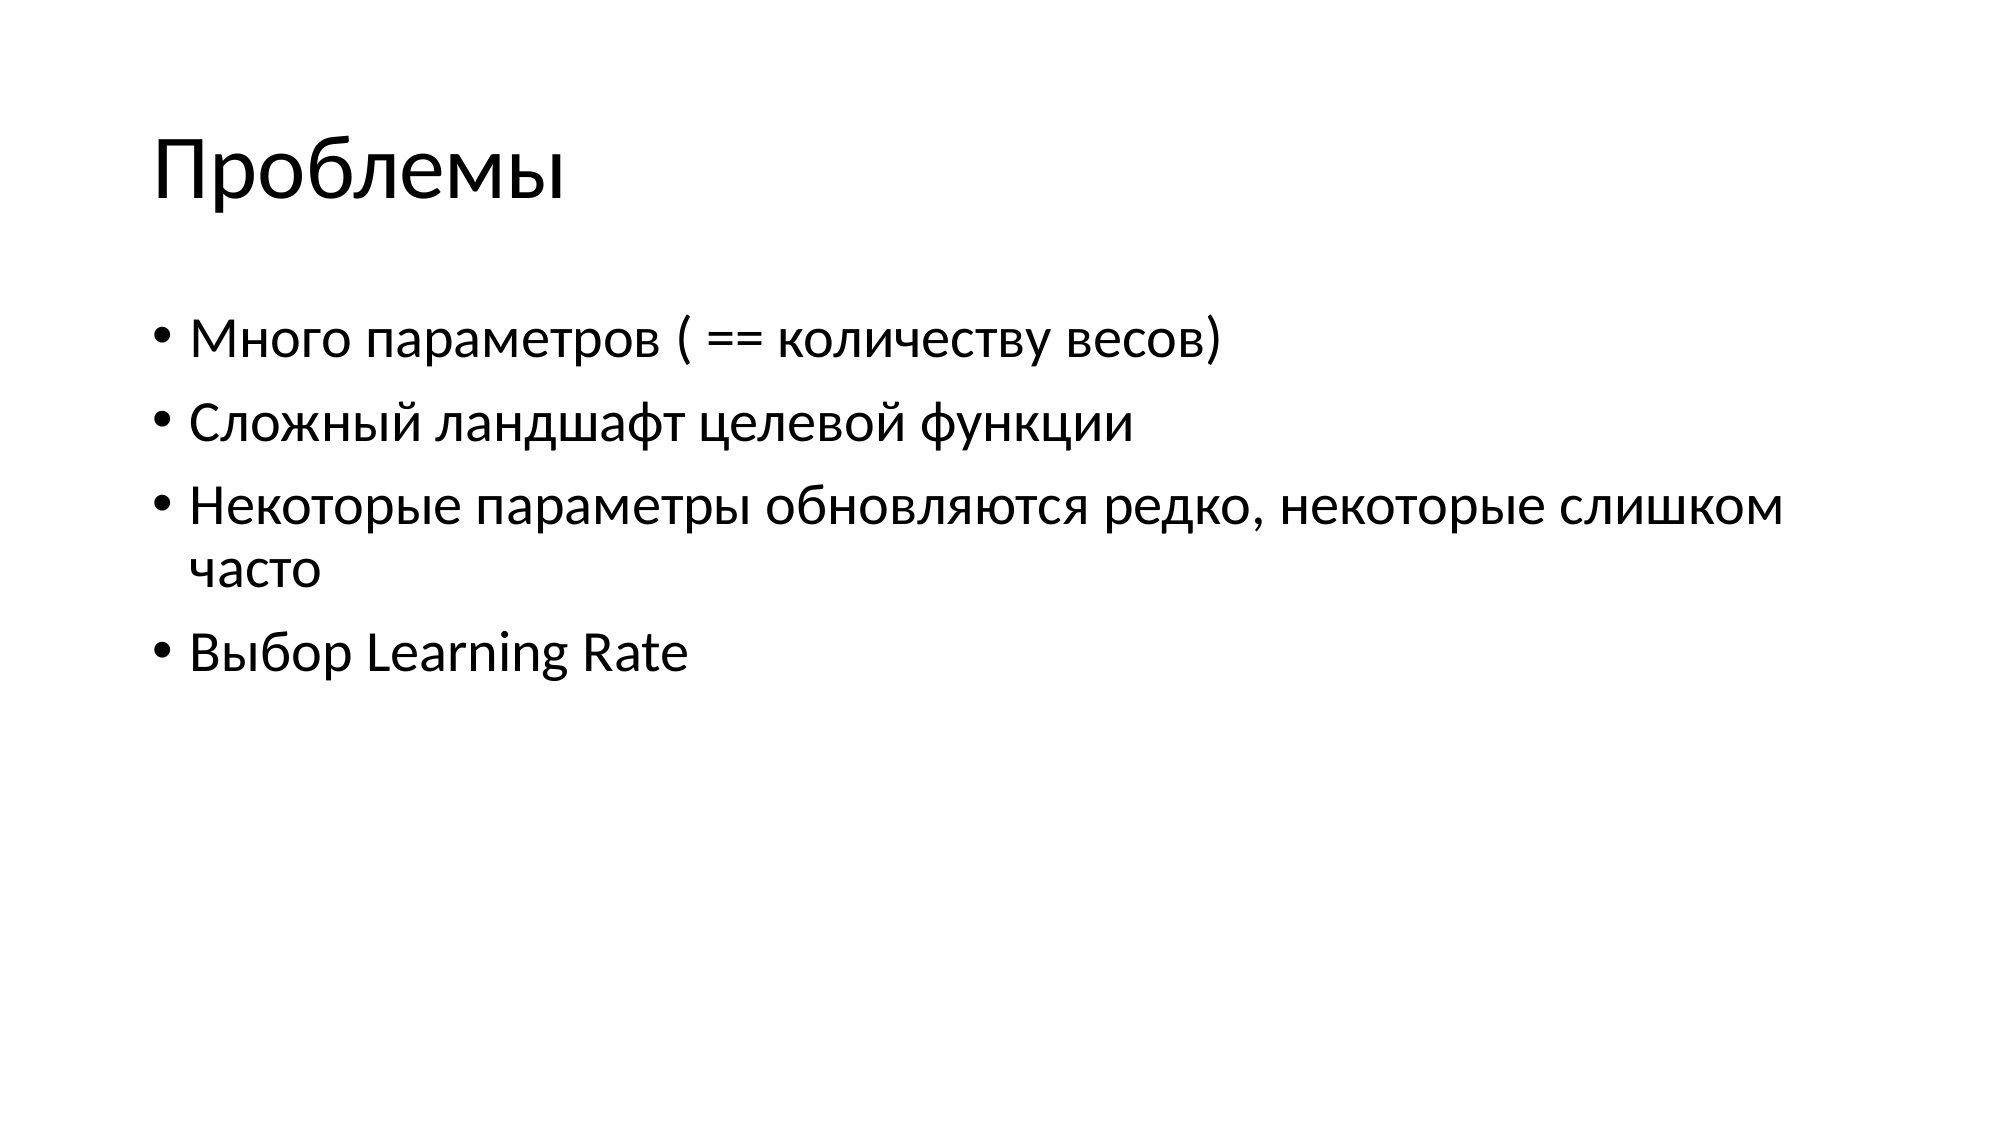

# Проблемы
Много параметров ( == количеству весов)
Сложный ландшафт целевой функции
Некоторые параметры обновляются редко, некоторые слишком часто
Выбор Learning Rate